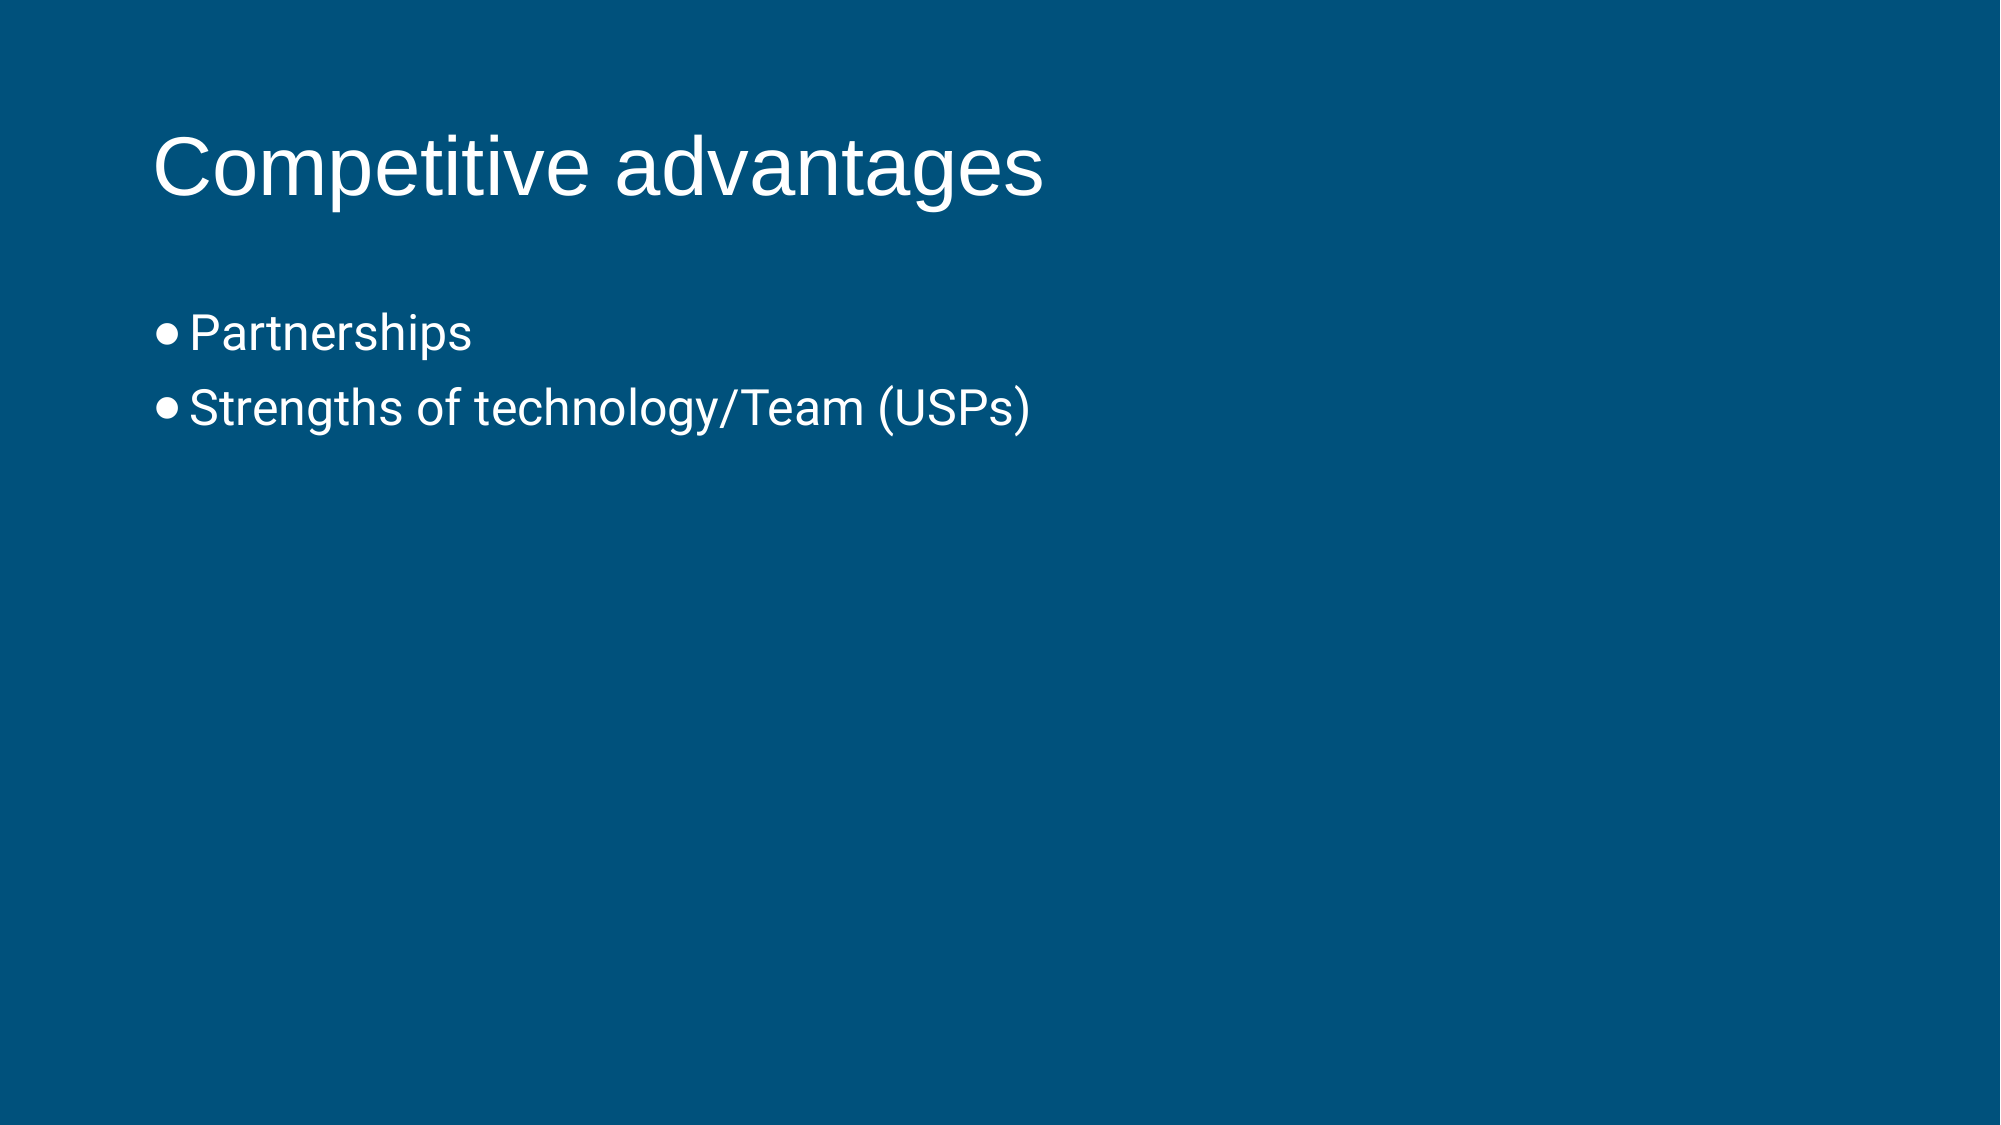

# Competitive advantages
Partnerships
Strengths of technology/Team (USPs)